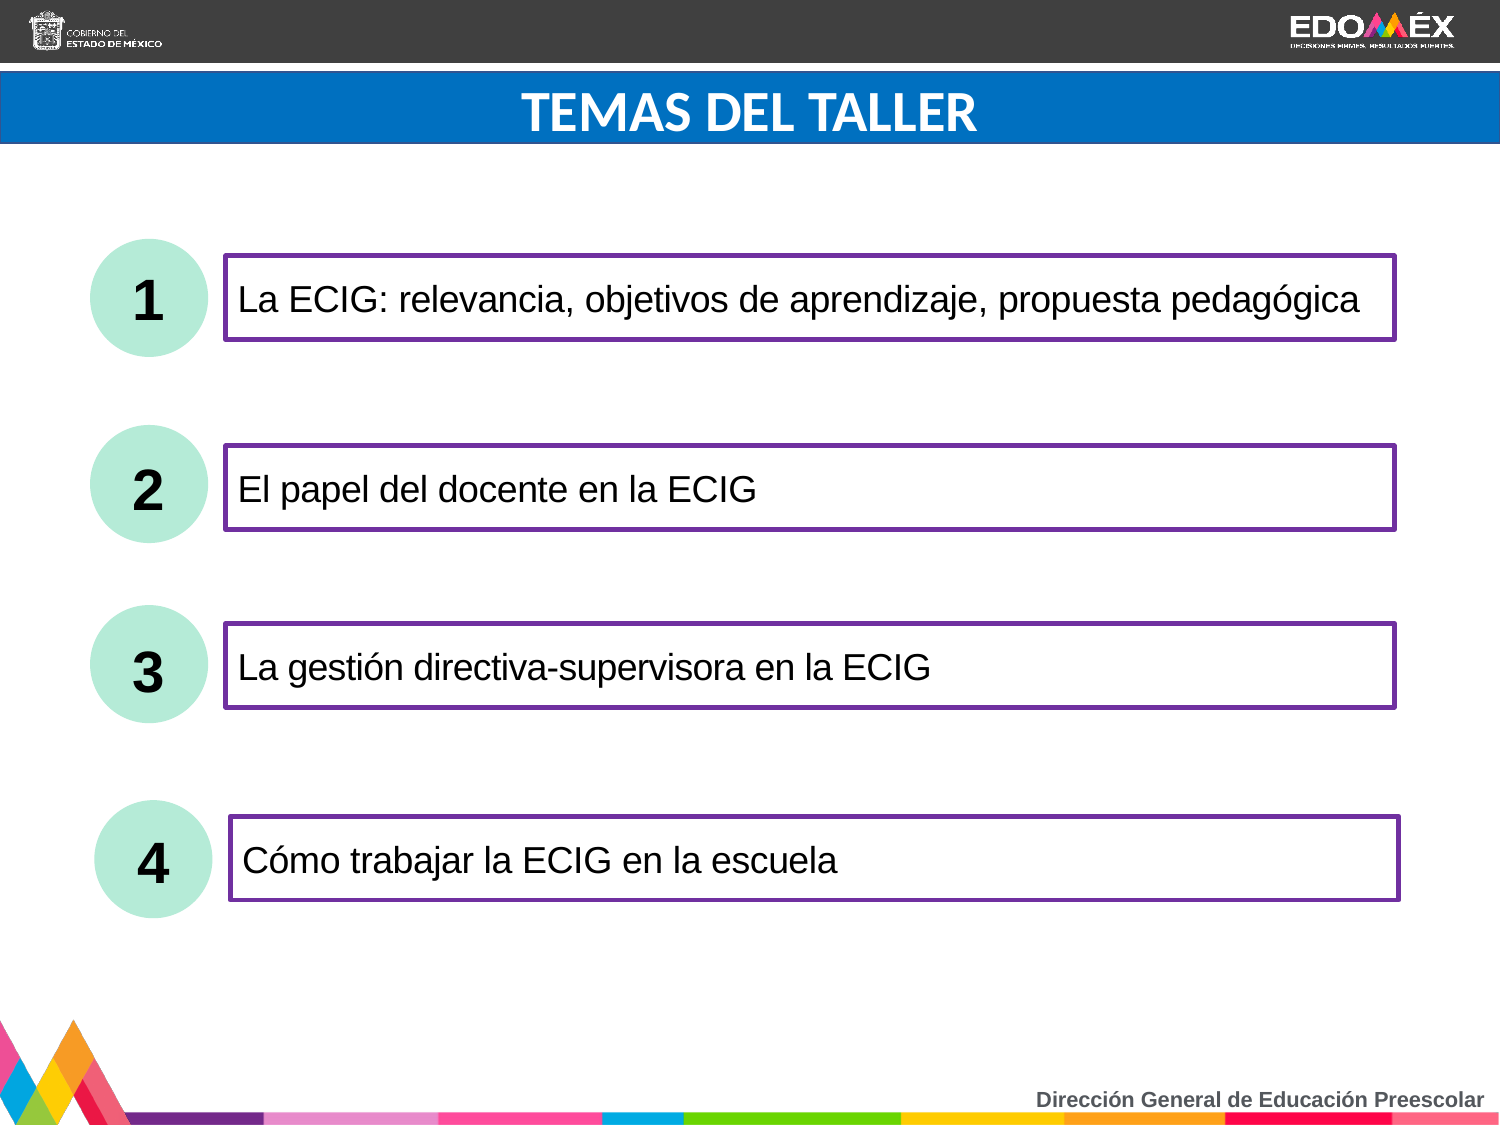

TEMAS DEL TALLER

1
La ECIG: relevancia, objetivos de aprendizaje, propuesta pedagógica

2
El papel del docente en la ECIG

La gestión directiva-supervisora en la ECIG
3

Cómo trabajar la ECIG en la escuela
4